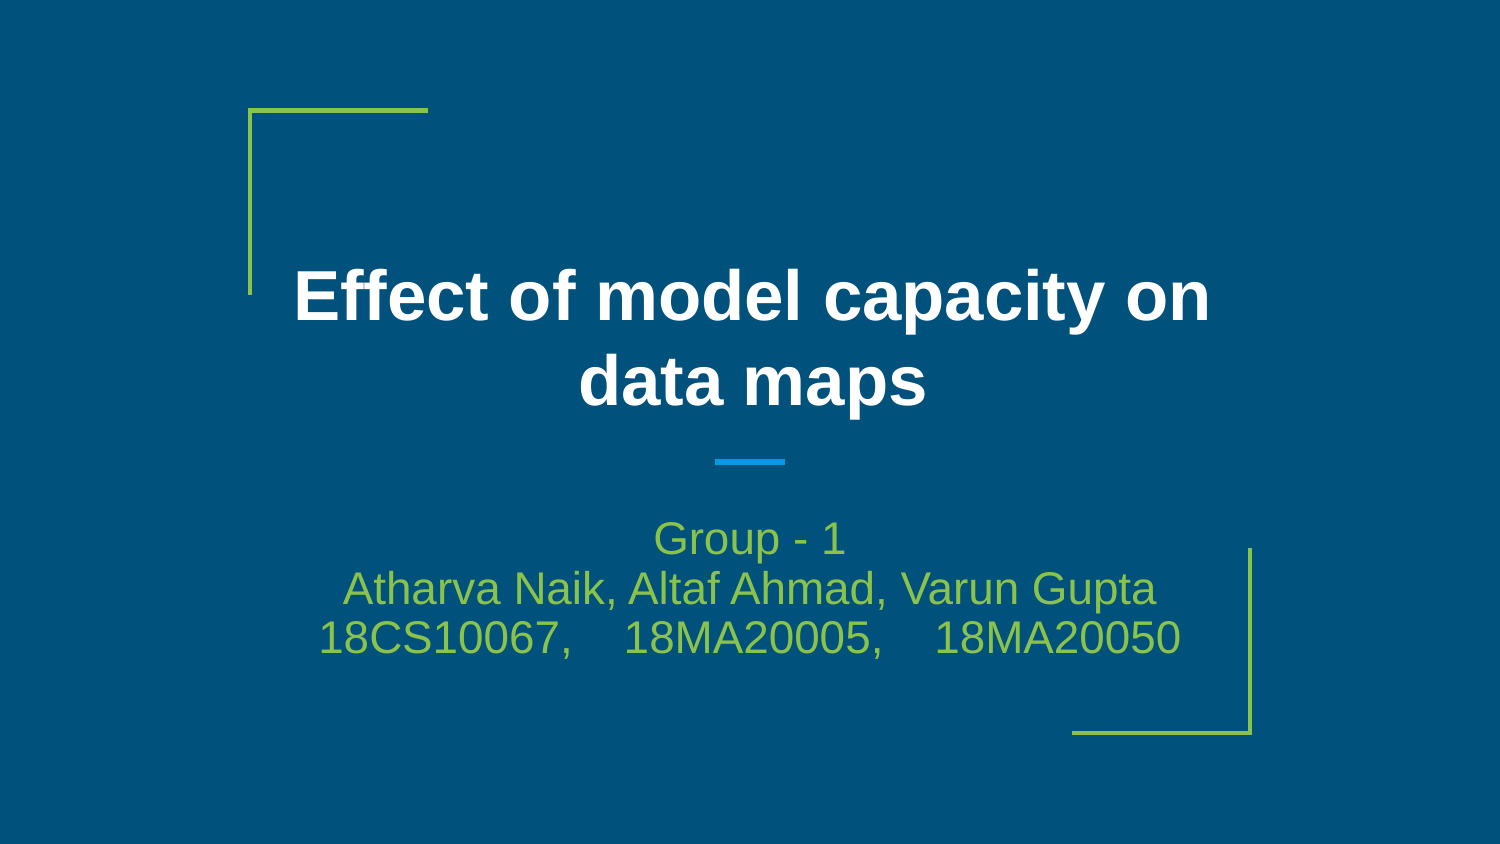

# Effect of model capacity on data maps
Group - 1
Atharva Naik, Altaf Ahmad, Varun Gupta
18CS10067,    18MA20005,    18MA20050